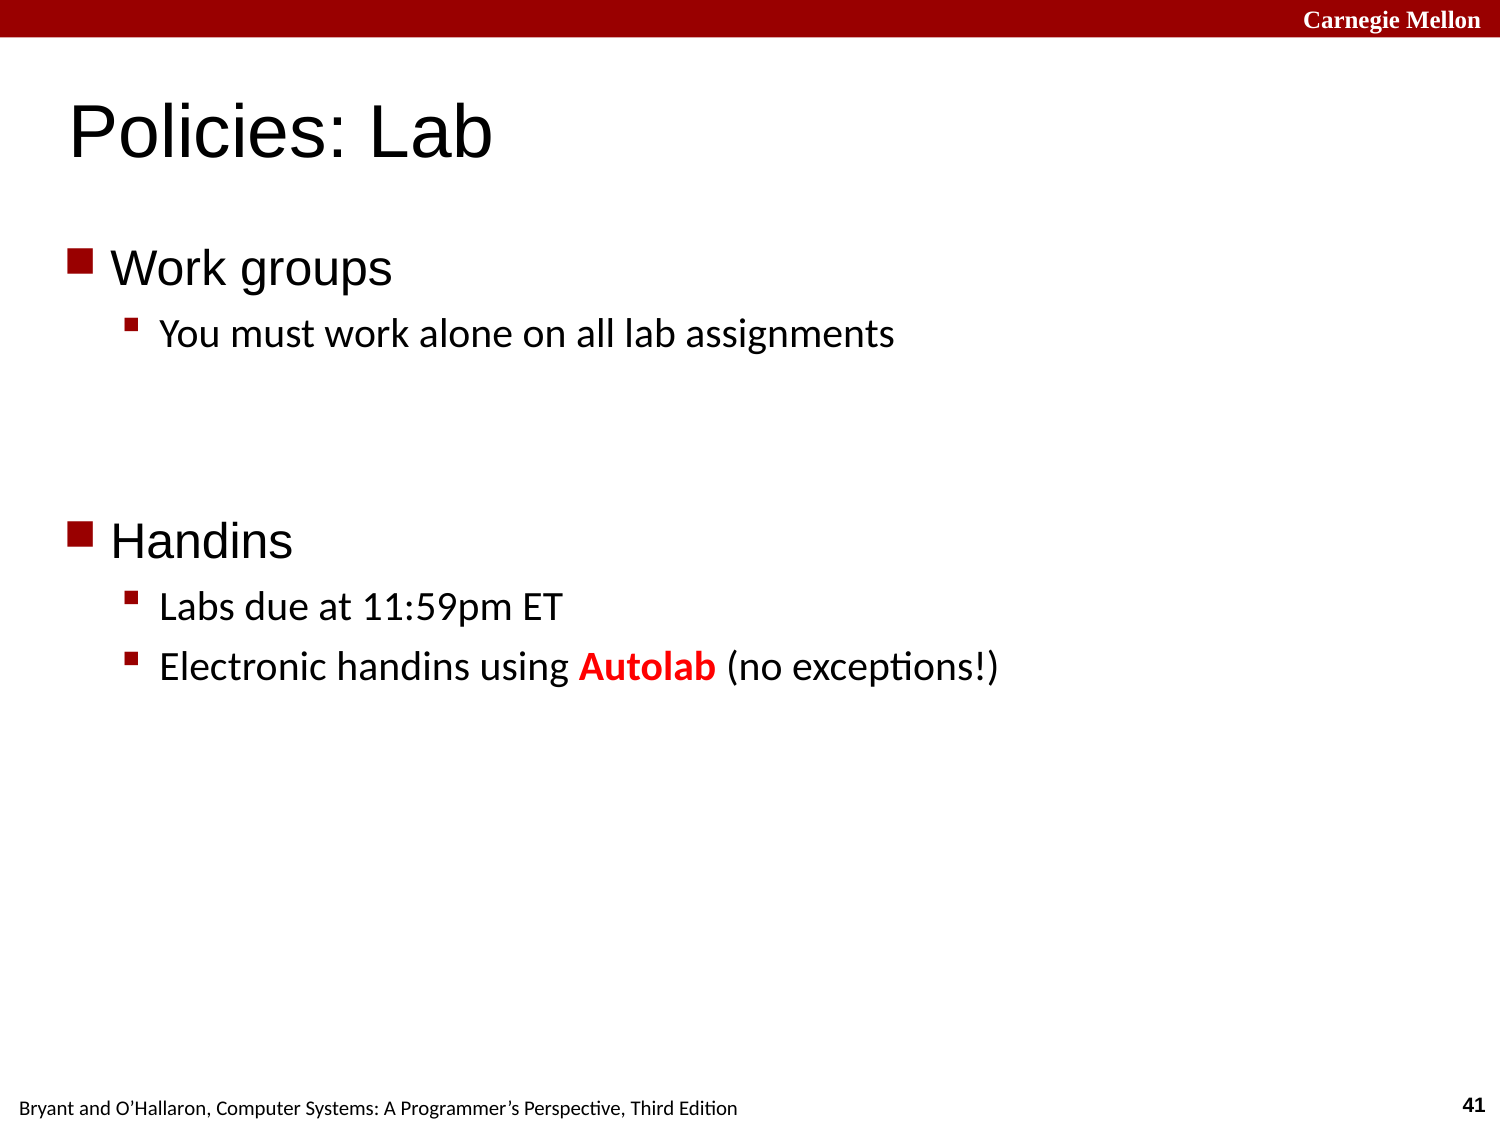

# Policies: Lab
Work groups
You must work alone on all lab assignments

Handins
Labs due at 11:59pm ET
Electronic handins using Autolab (no exceptions!)